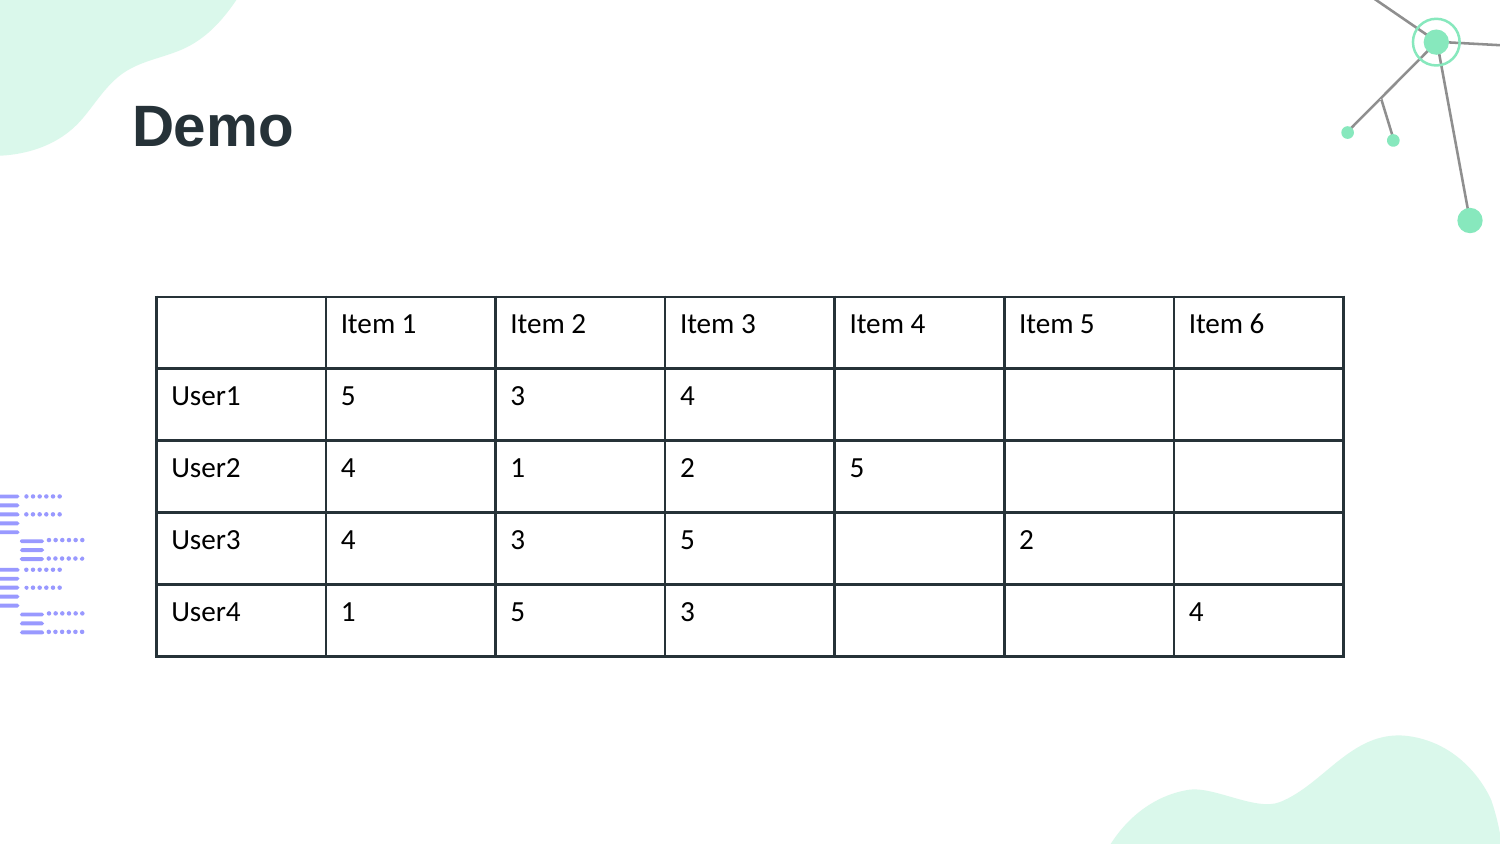

# Demo
|  | Item 1 | Item 2 | Item 3 | Item 4 | Item 5 | Item 6 |
| --- | --- | --- | --- | --- | --- | --- |
| User1 | 5 | 3 | 4 |  |  |  |
| User2 | 4 | 1 | 2 | 5 |  |  |
| User3 | 4 | 3 | 5 |  | 2 |  |
| User4 | 1 | 5 | 3 |  |  | 4 |